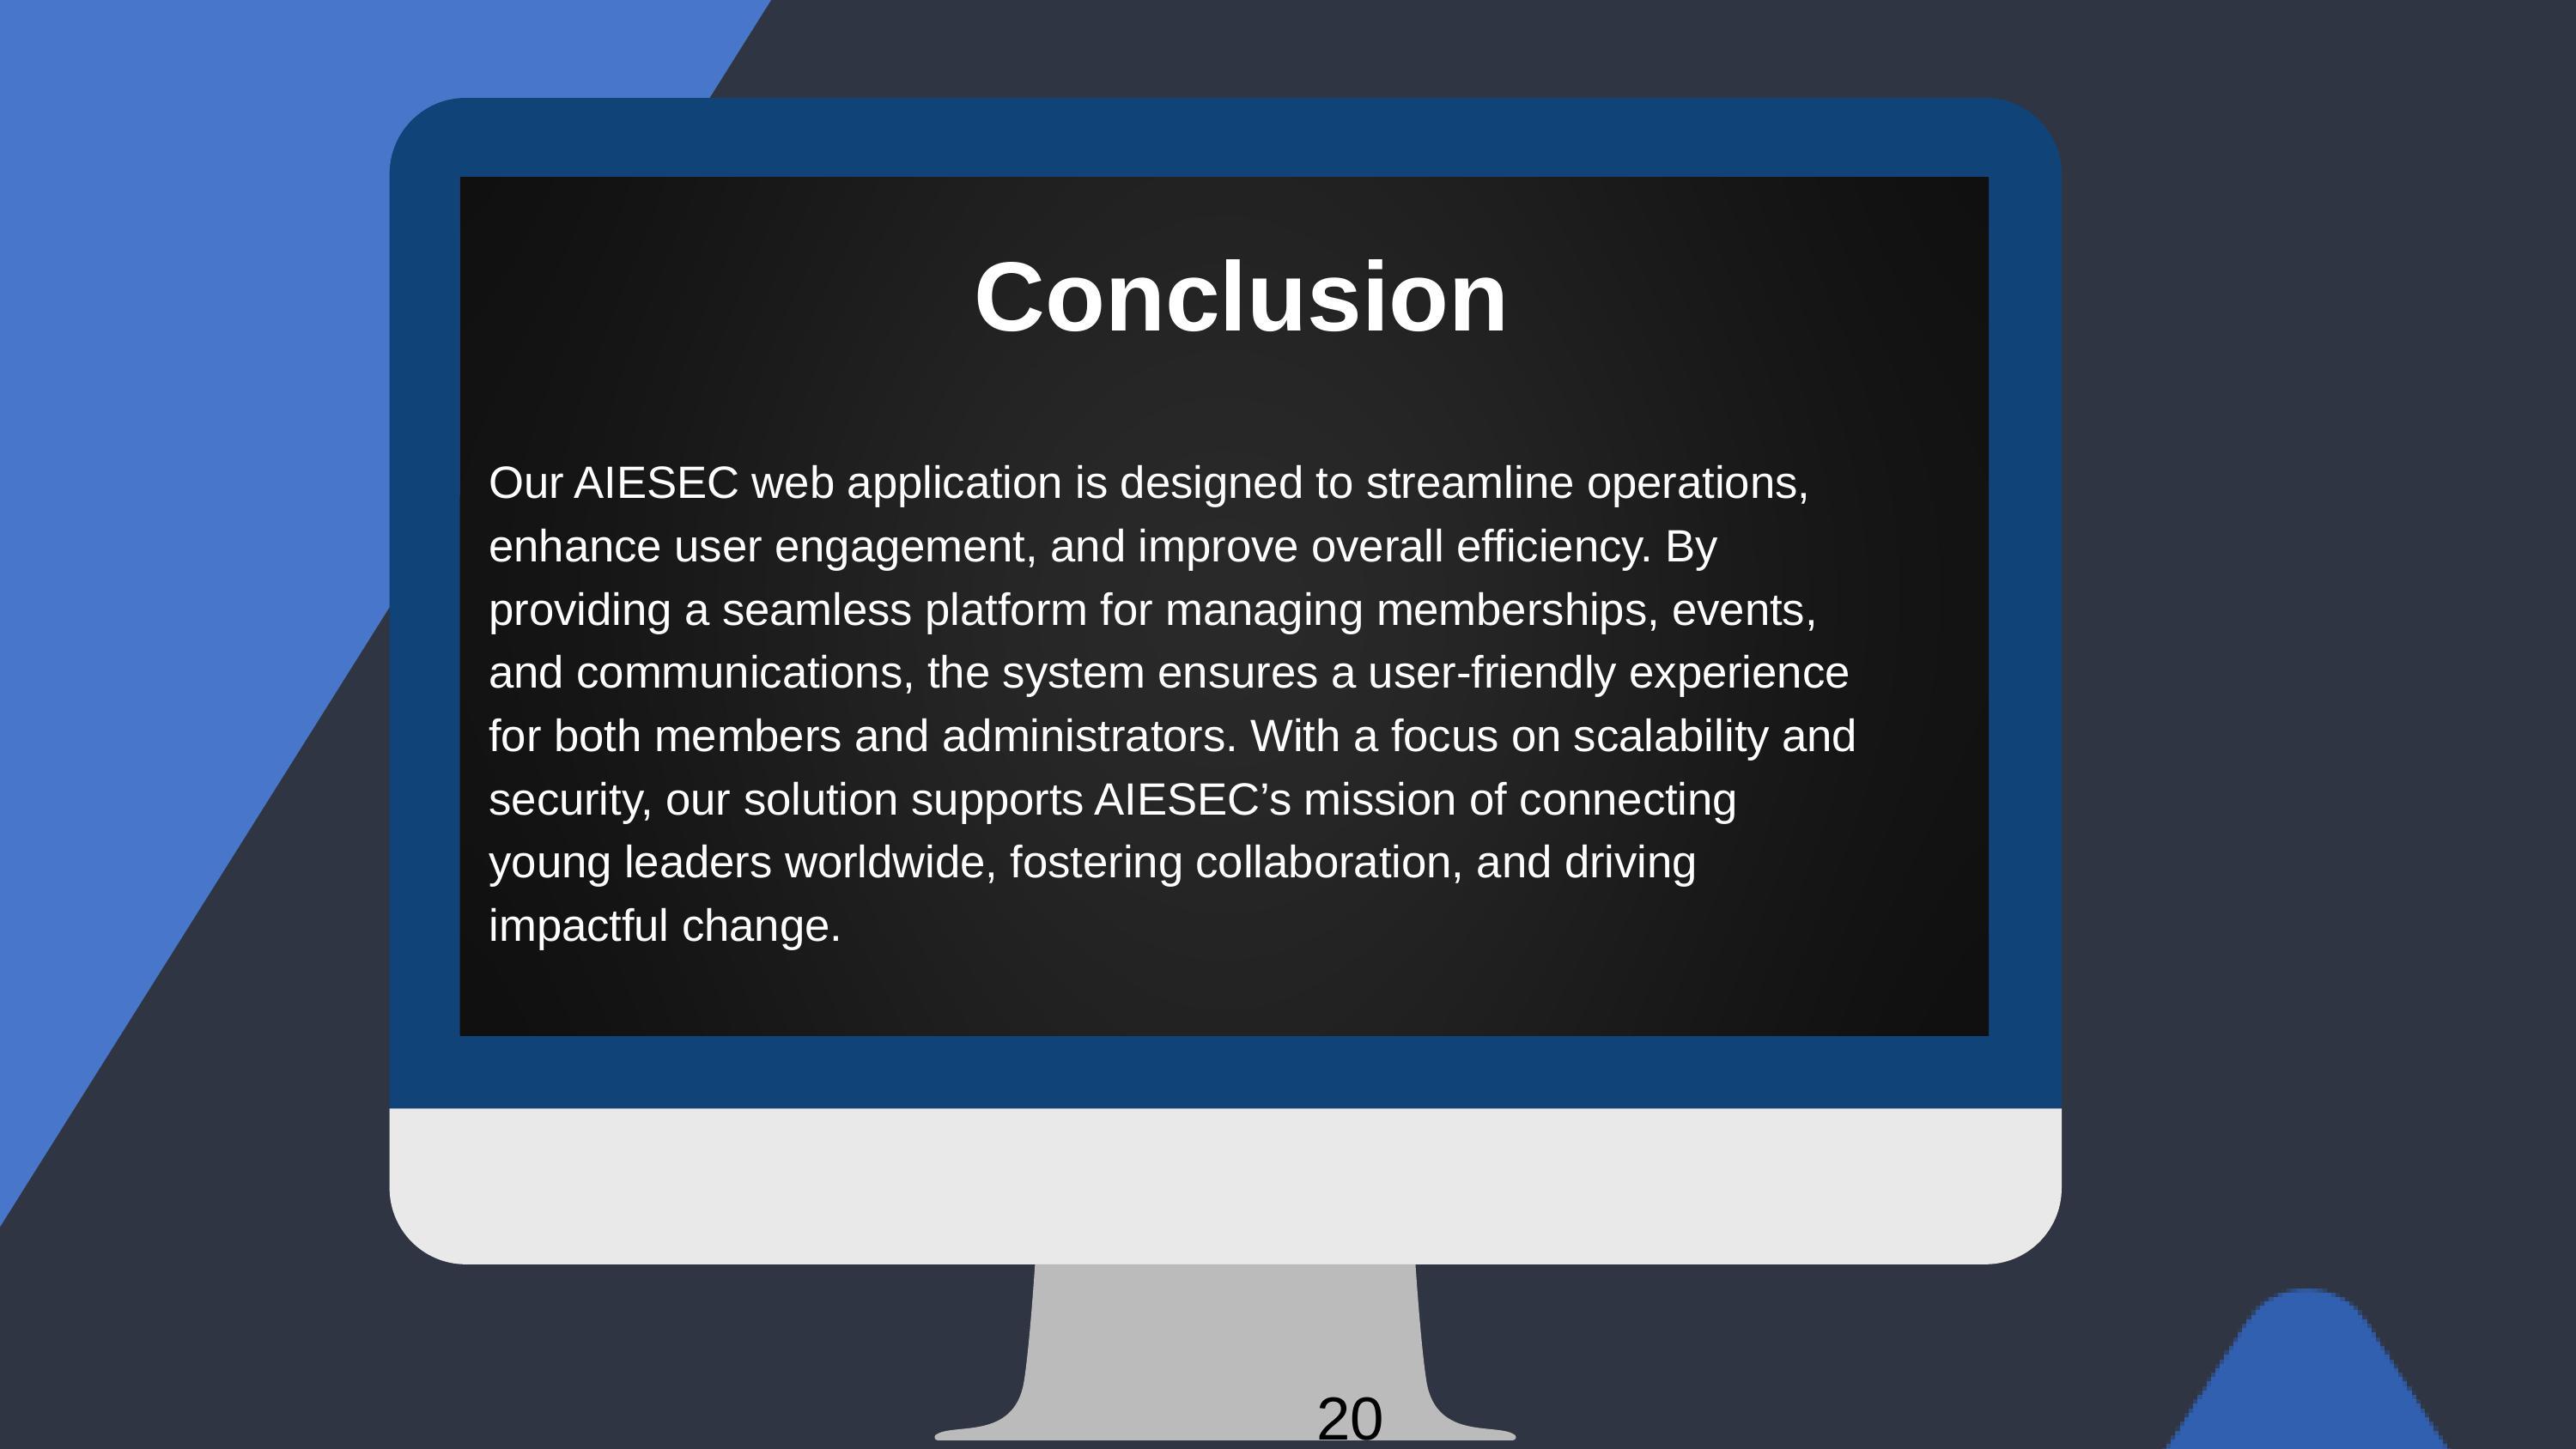

Conclusion

Our AIESEC web application is designed to streamline operations, enhance user engagement, and improve overall efficiency. By providing a seamless platform for managing memberships, events, and communications, the system ensures a user-friendly experience for both members and administrators. With a focus on scalability and security, our solution supports AIESEC’s mission of connecting young leaders worldwide, fostering collaboration, and driving impactful change.

20